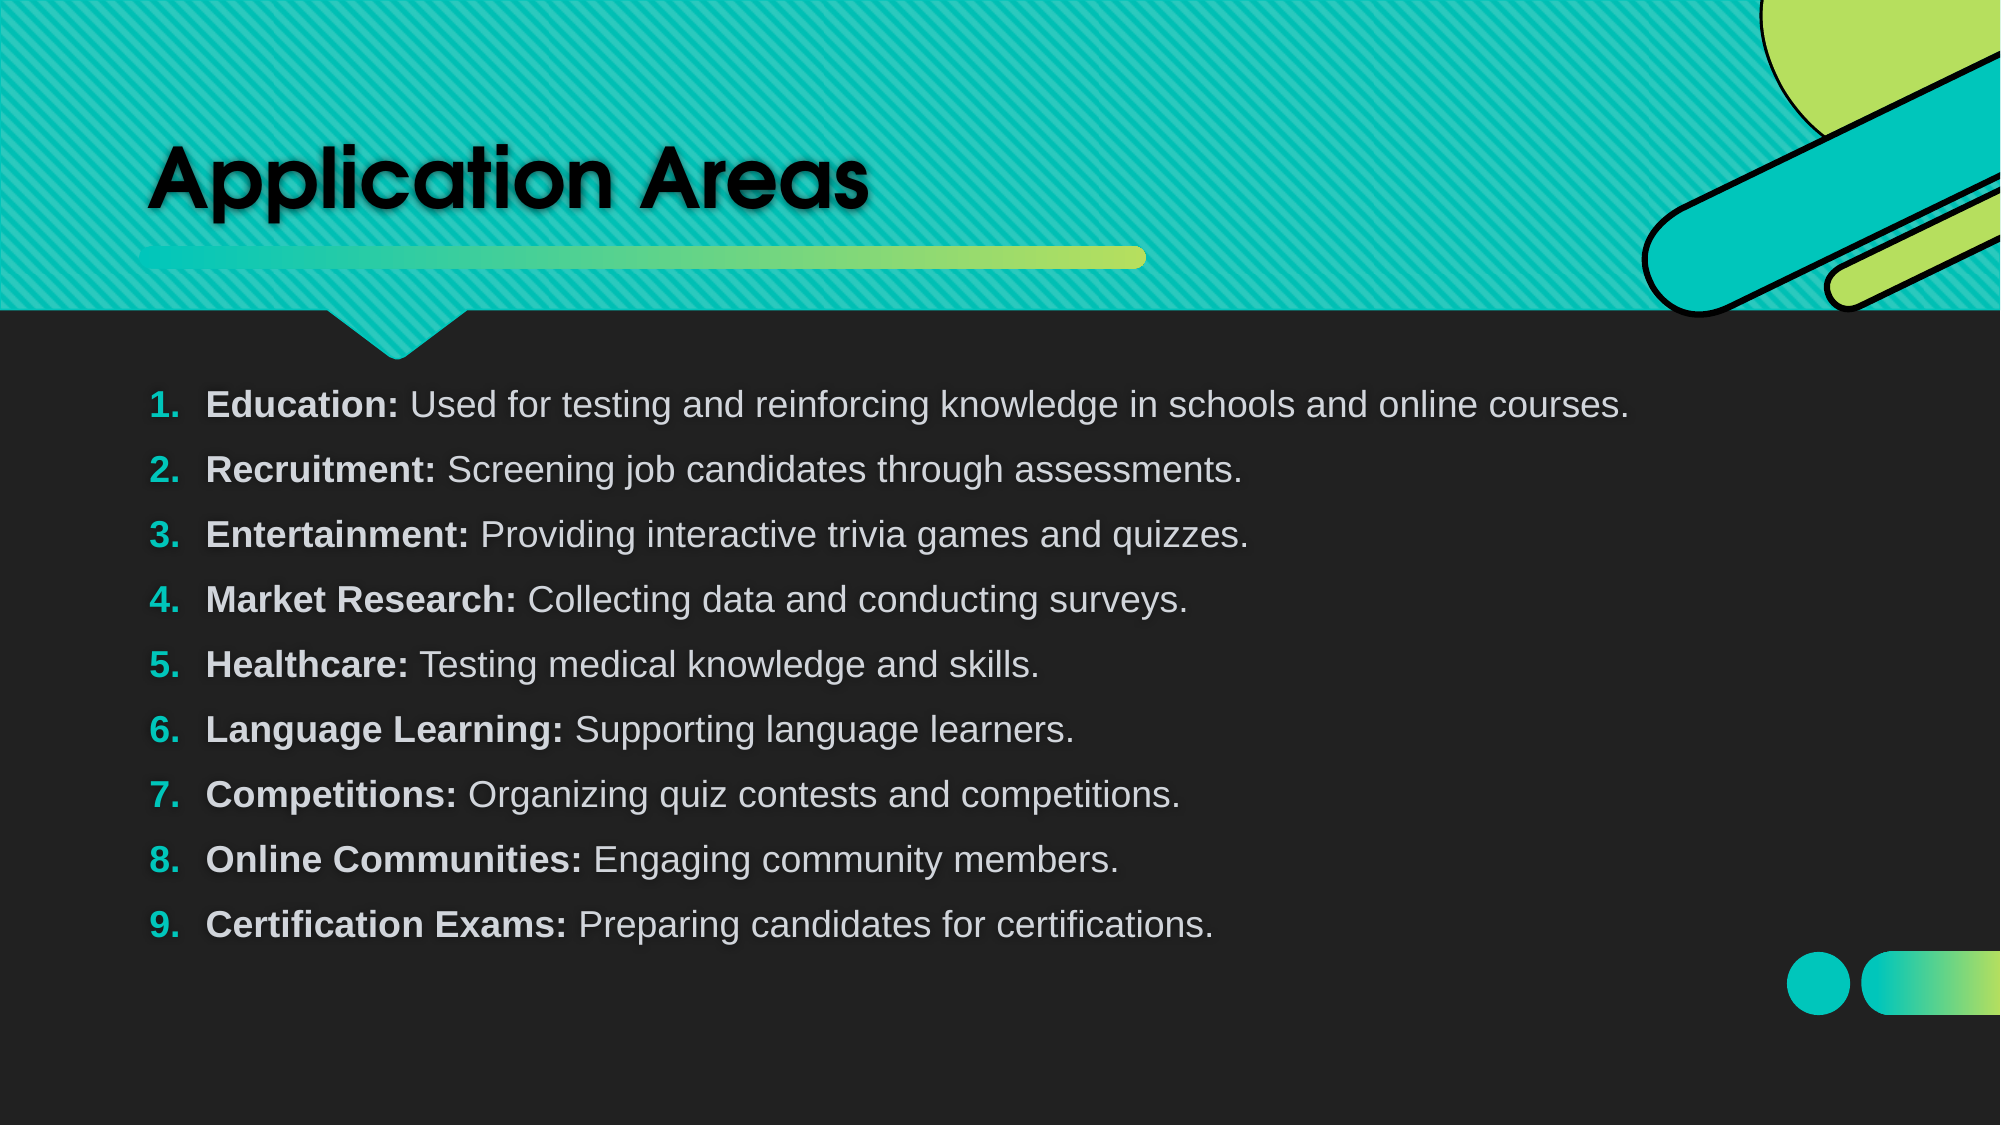

# Application Areas
Education: Used for testing and reinforcing knowledge in schools and online courses.
Recruitment: Screening job candidates through assessments.
Entertainment: Providing interactive trivia games and quizzes.
Market Research: Collecting data and conducting surveys.
Healthcare: Testing medical knowledge and skills.
Language Learning: Supporting language learners.
Competitions: Organizing quiz contests and competitions.
Online Communities: Engaging community members.
Certification Exams: Preparing candidates for certifications.